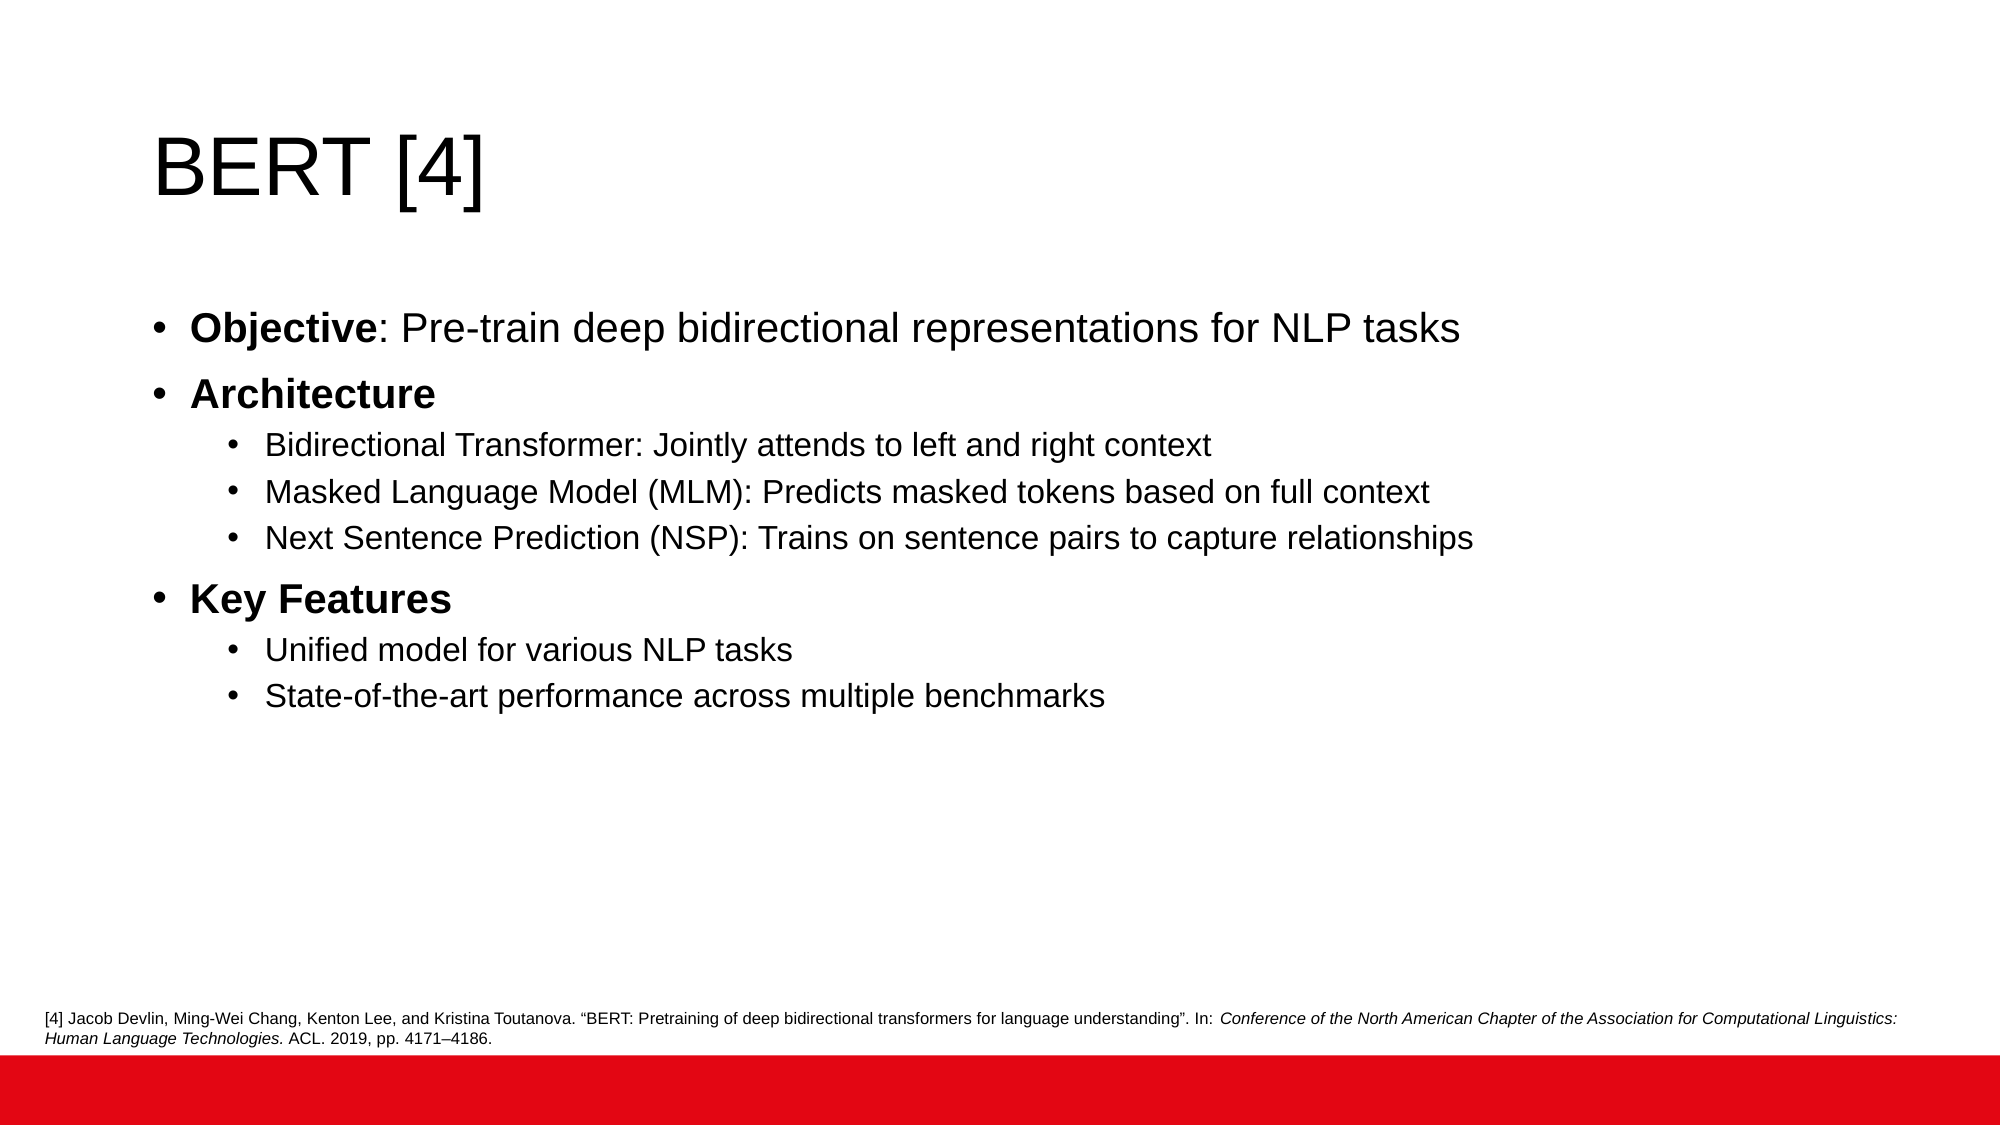

# BERT [4]
Objective: Pre-train deep bidirectional representations for NLP tasks
Architecture
Bidirectional Transformer: Jointly attends to left and right context
Masked Language Model (MLM): Predicts masked tokens based on full context
Next Sentence Prediction (NSP): Trains on sentence pairs to capture relationships
Key Features
Unified model for various NLP tasks
State-of-the-art performance across multiple benchmarks

[4] Jacob Devlin, Ming-Wei Chang, Kenton Lee, and Kristina Toutanova. “BERT: Pretraining of deep bidirectional transformers for language understanding”. In: Conference of the North American Chapter of the Association for Computational Linguistics: Human Language Technologies. ACL. 2019, pp. 4171–4186.
Enhancing Log Analytics with Generative AI – Edin Guso
38